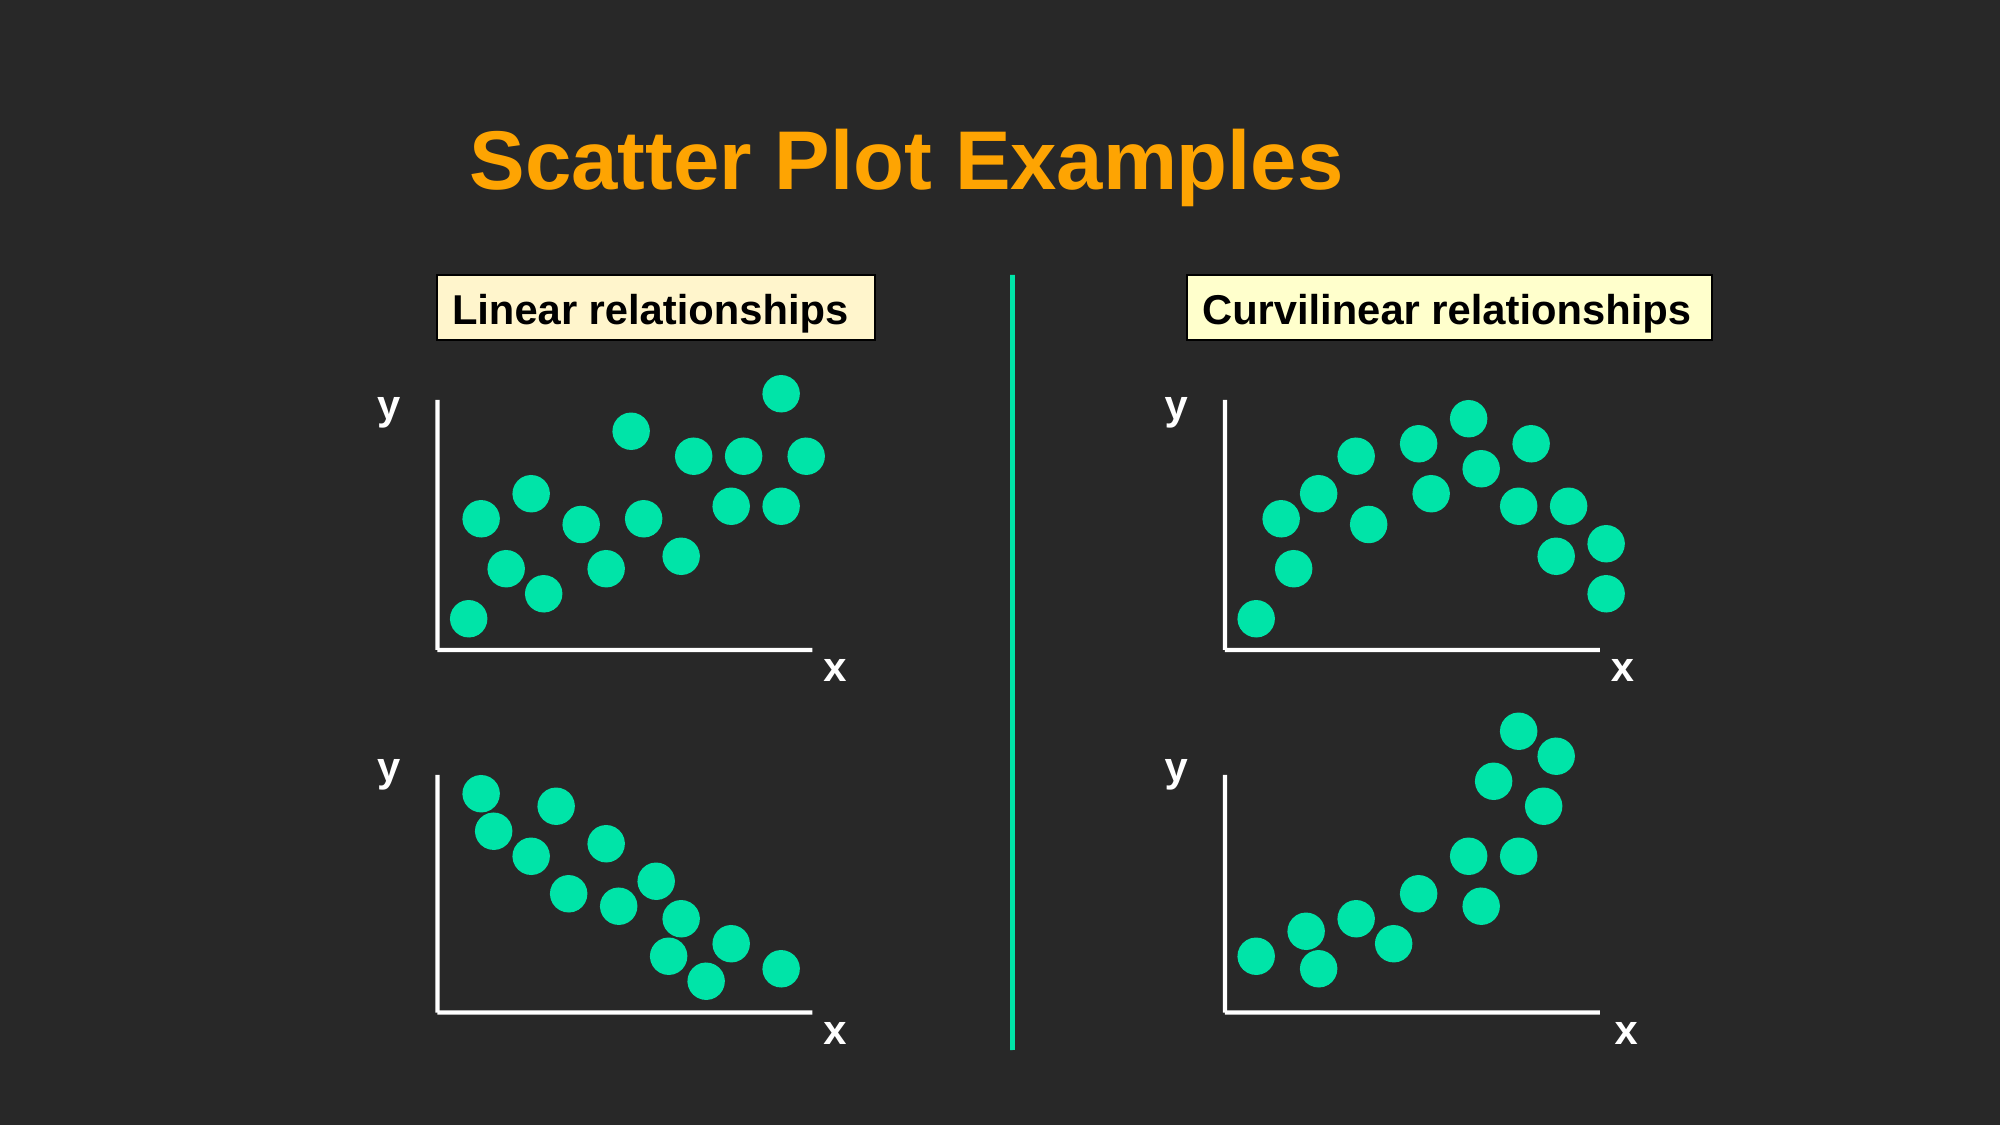

# Scatter Plot Examples

Linear relationships
Curvilinear relationships
y
y

x
x

y
y

x
x